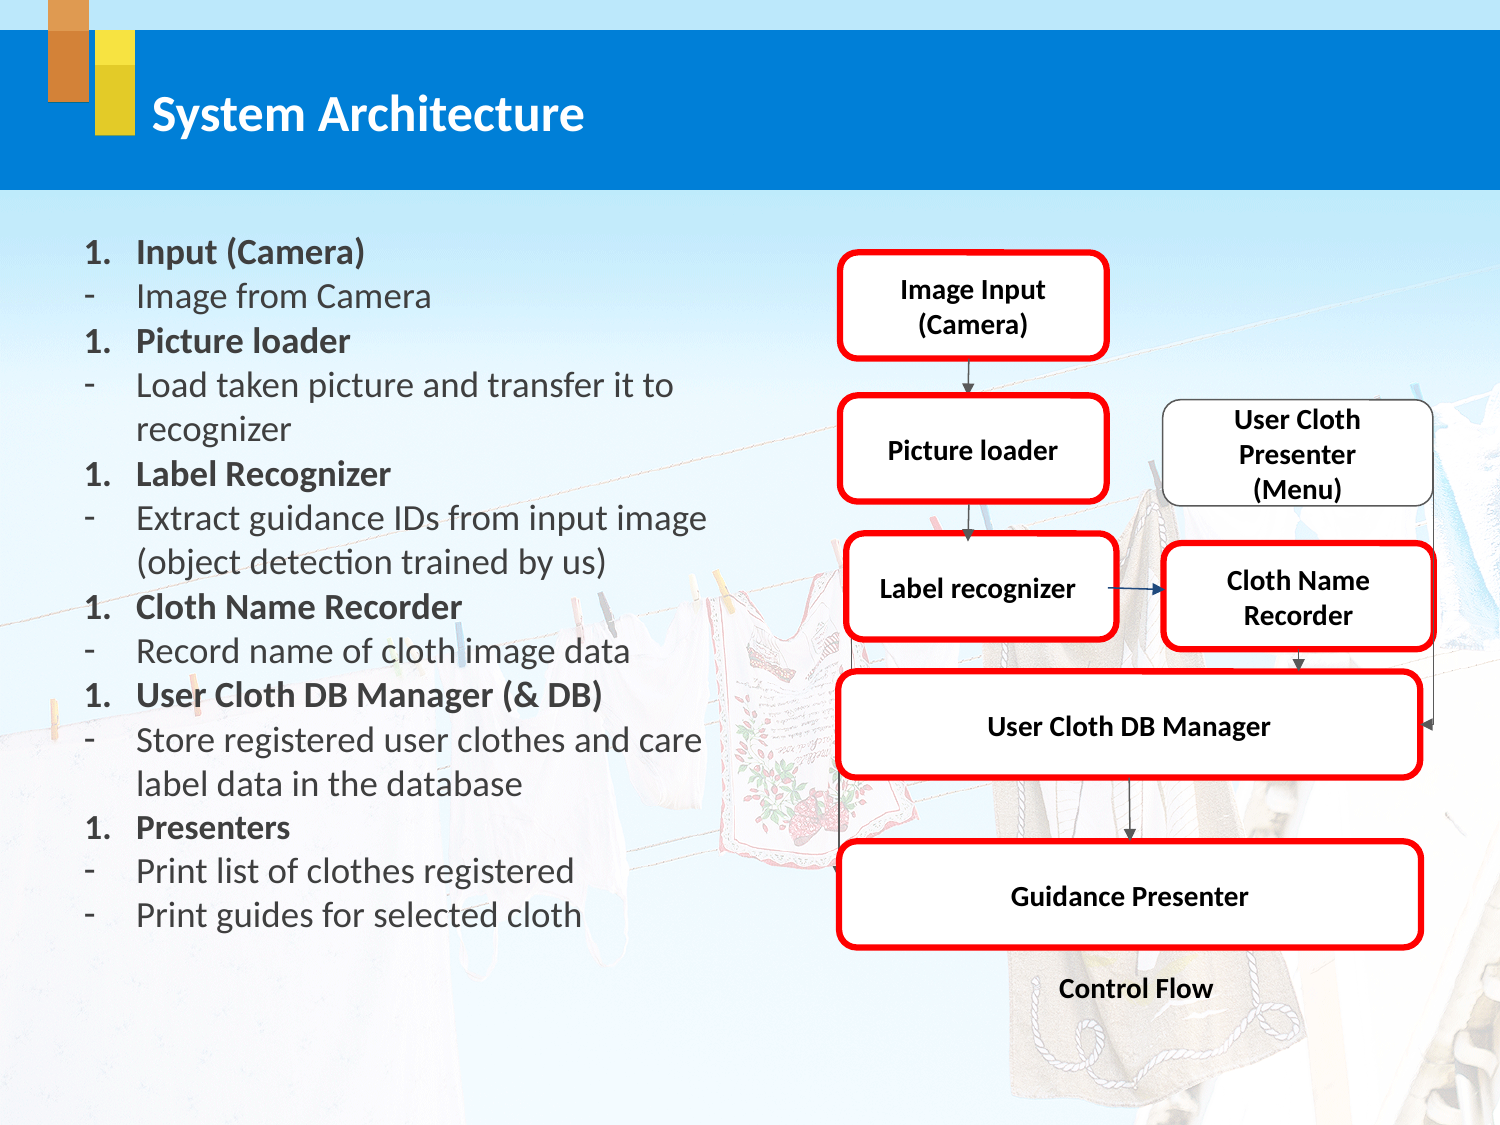

# System Architecture
Input (Camera)
Image from Camera
Picture loader
Load taken picture and transfer it to recognizer
Label Recognizer
Extract guidance IDs from input image (object detection trained by us)
Cloth Name Recorder
Record name of cloth image data
User Cloth DB Manager (& DB)
Store registered user clothes and care label data in the database
Presenters
Print list of clothes registered
Print guides for selected cloth
Image Input
(Camera)
Picture loader
User Cloth Presenter
(Menu)
Label recognizer
Cloth Name Recorder
User Cloth DB Manager
Guidance Presenter
Control Flow